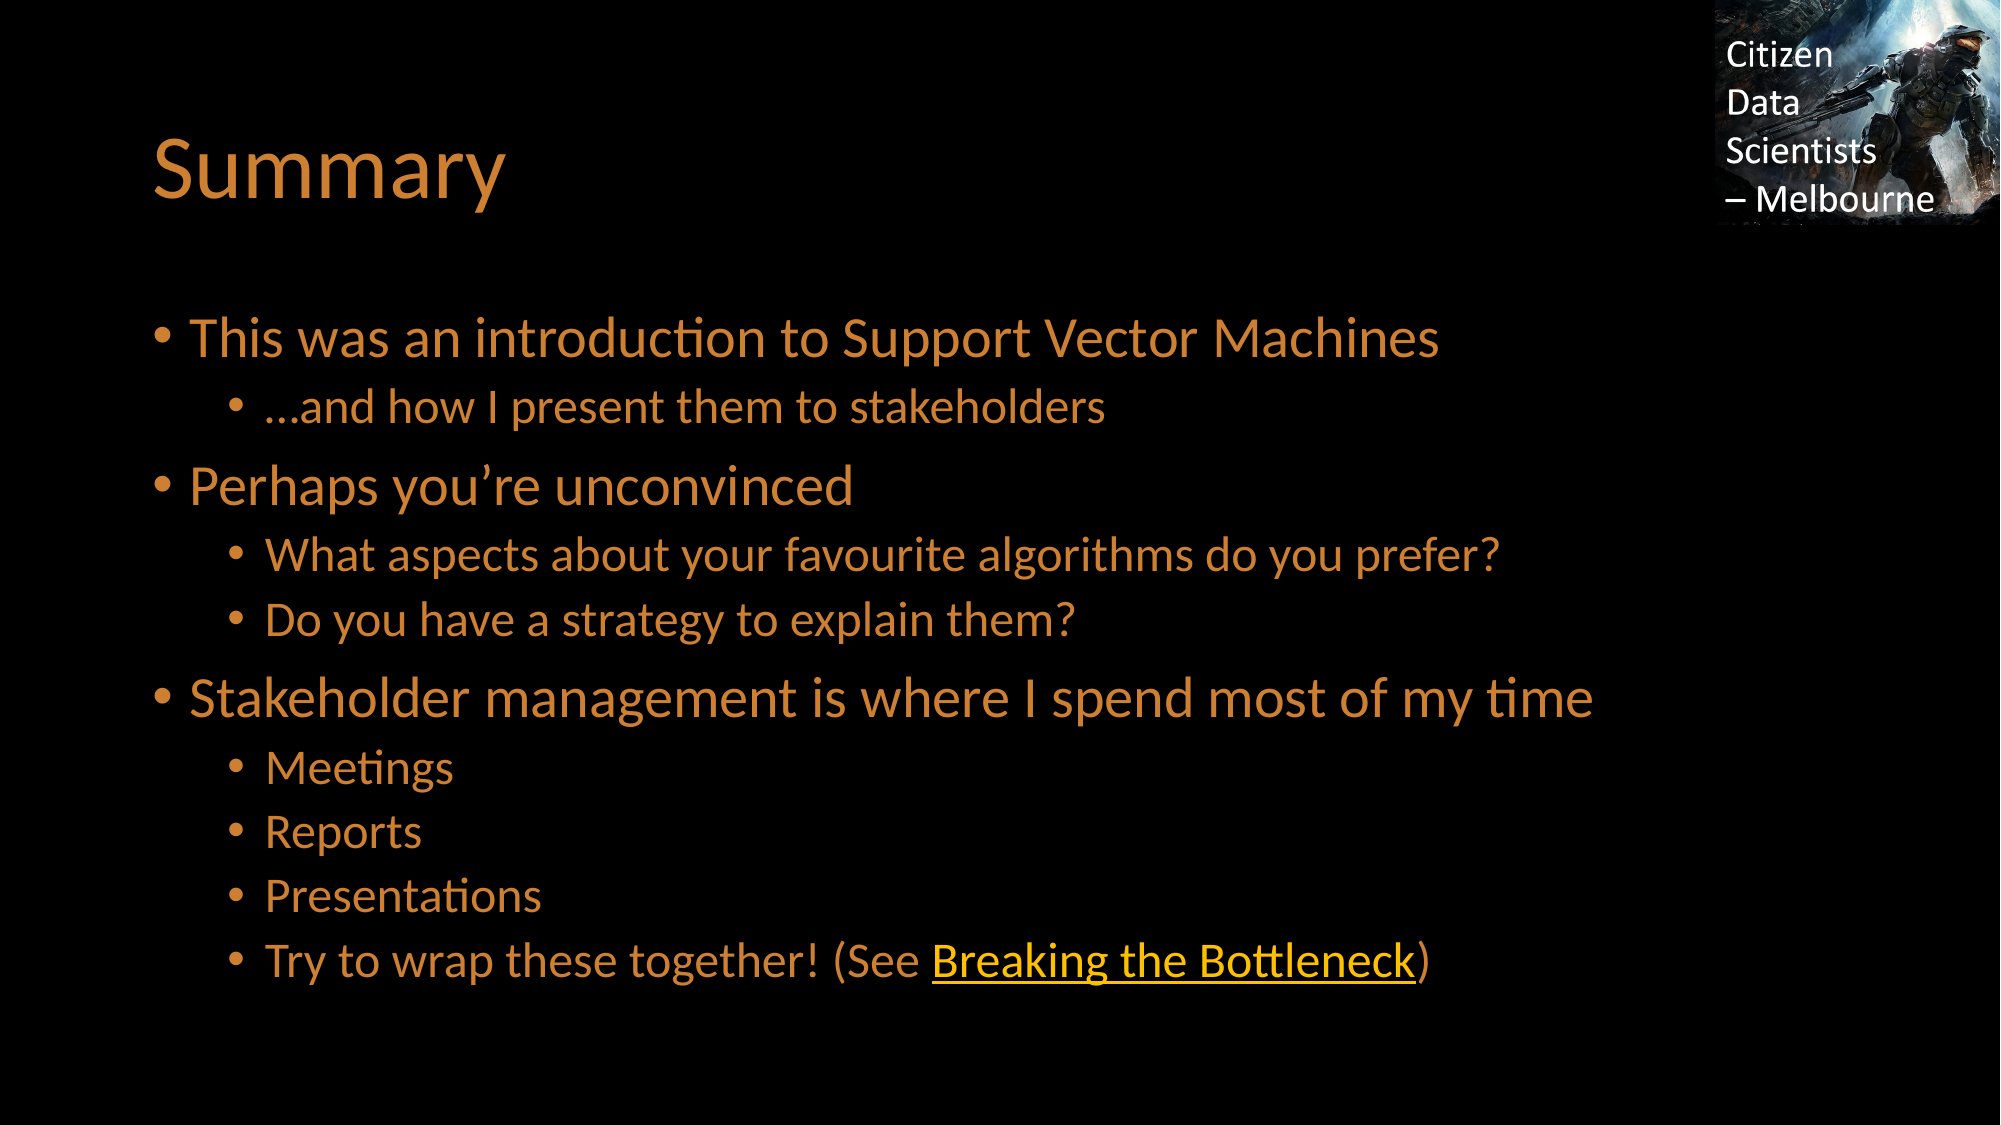

# Summary
This was an introduction to Support Vector Machines
…and how I present them to stakeholders
Perhaps you’re unconvinced
What aspects about your favourite algorithms do you prefer?
Do you have a strategy to explain them?
Stakeholder management is where I spend most of my time
Meetings
Reports
Presentations
Try to wrap these together! (See Breaking the Bottleneck)